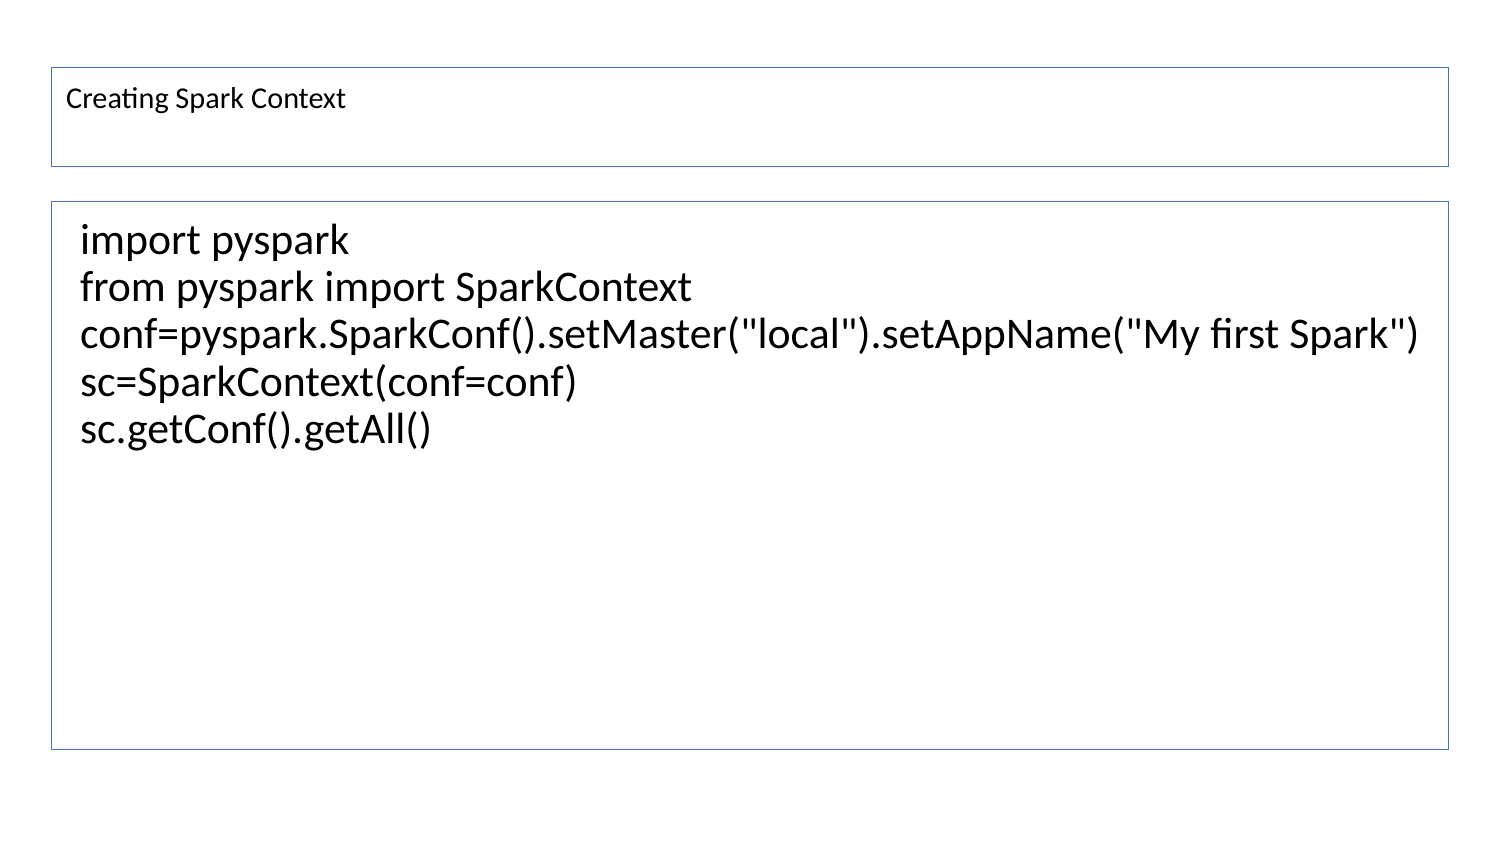

# Creating Spark Context
import pyspark
from pyspark import SparkContext
conf=pyspark.SparkConf().setMaster("local").setAppName("My first Spark")
sc=SparkContext(conf=conf)
sc.getConf().getAll()